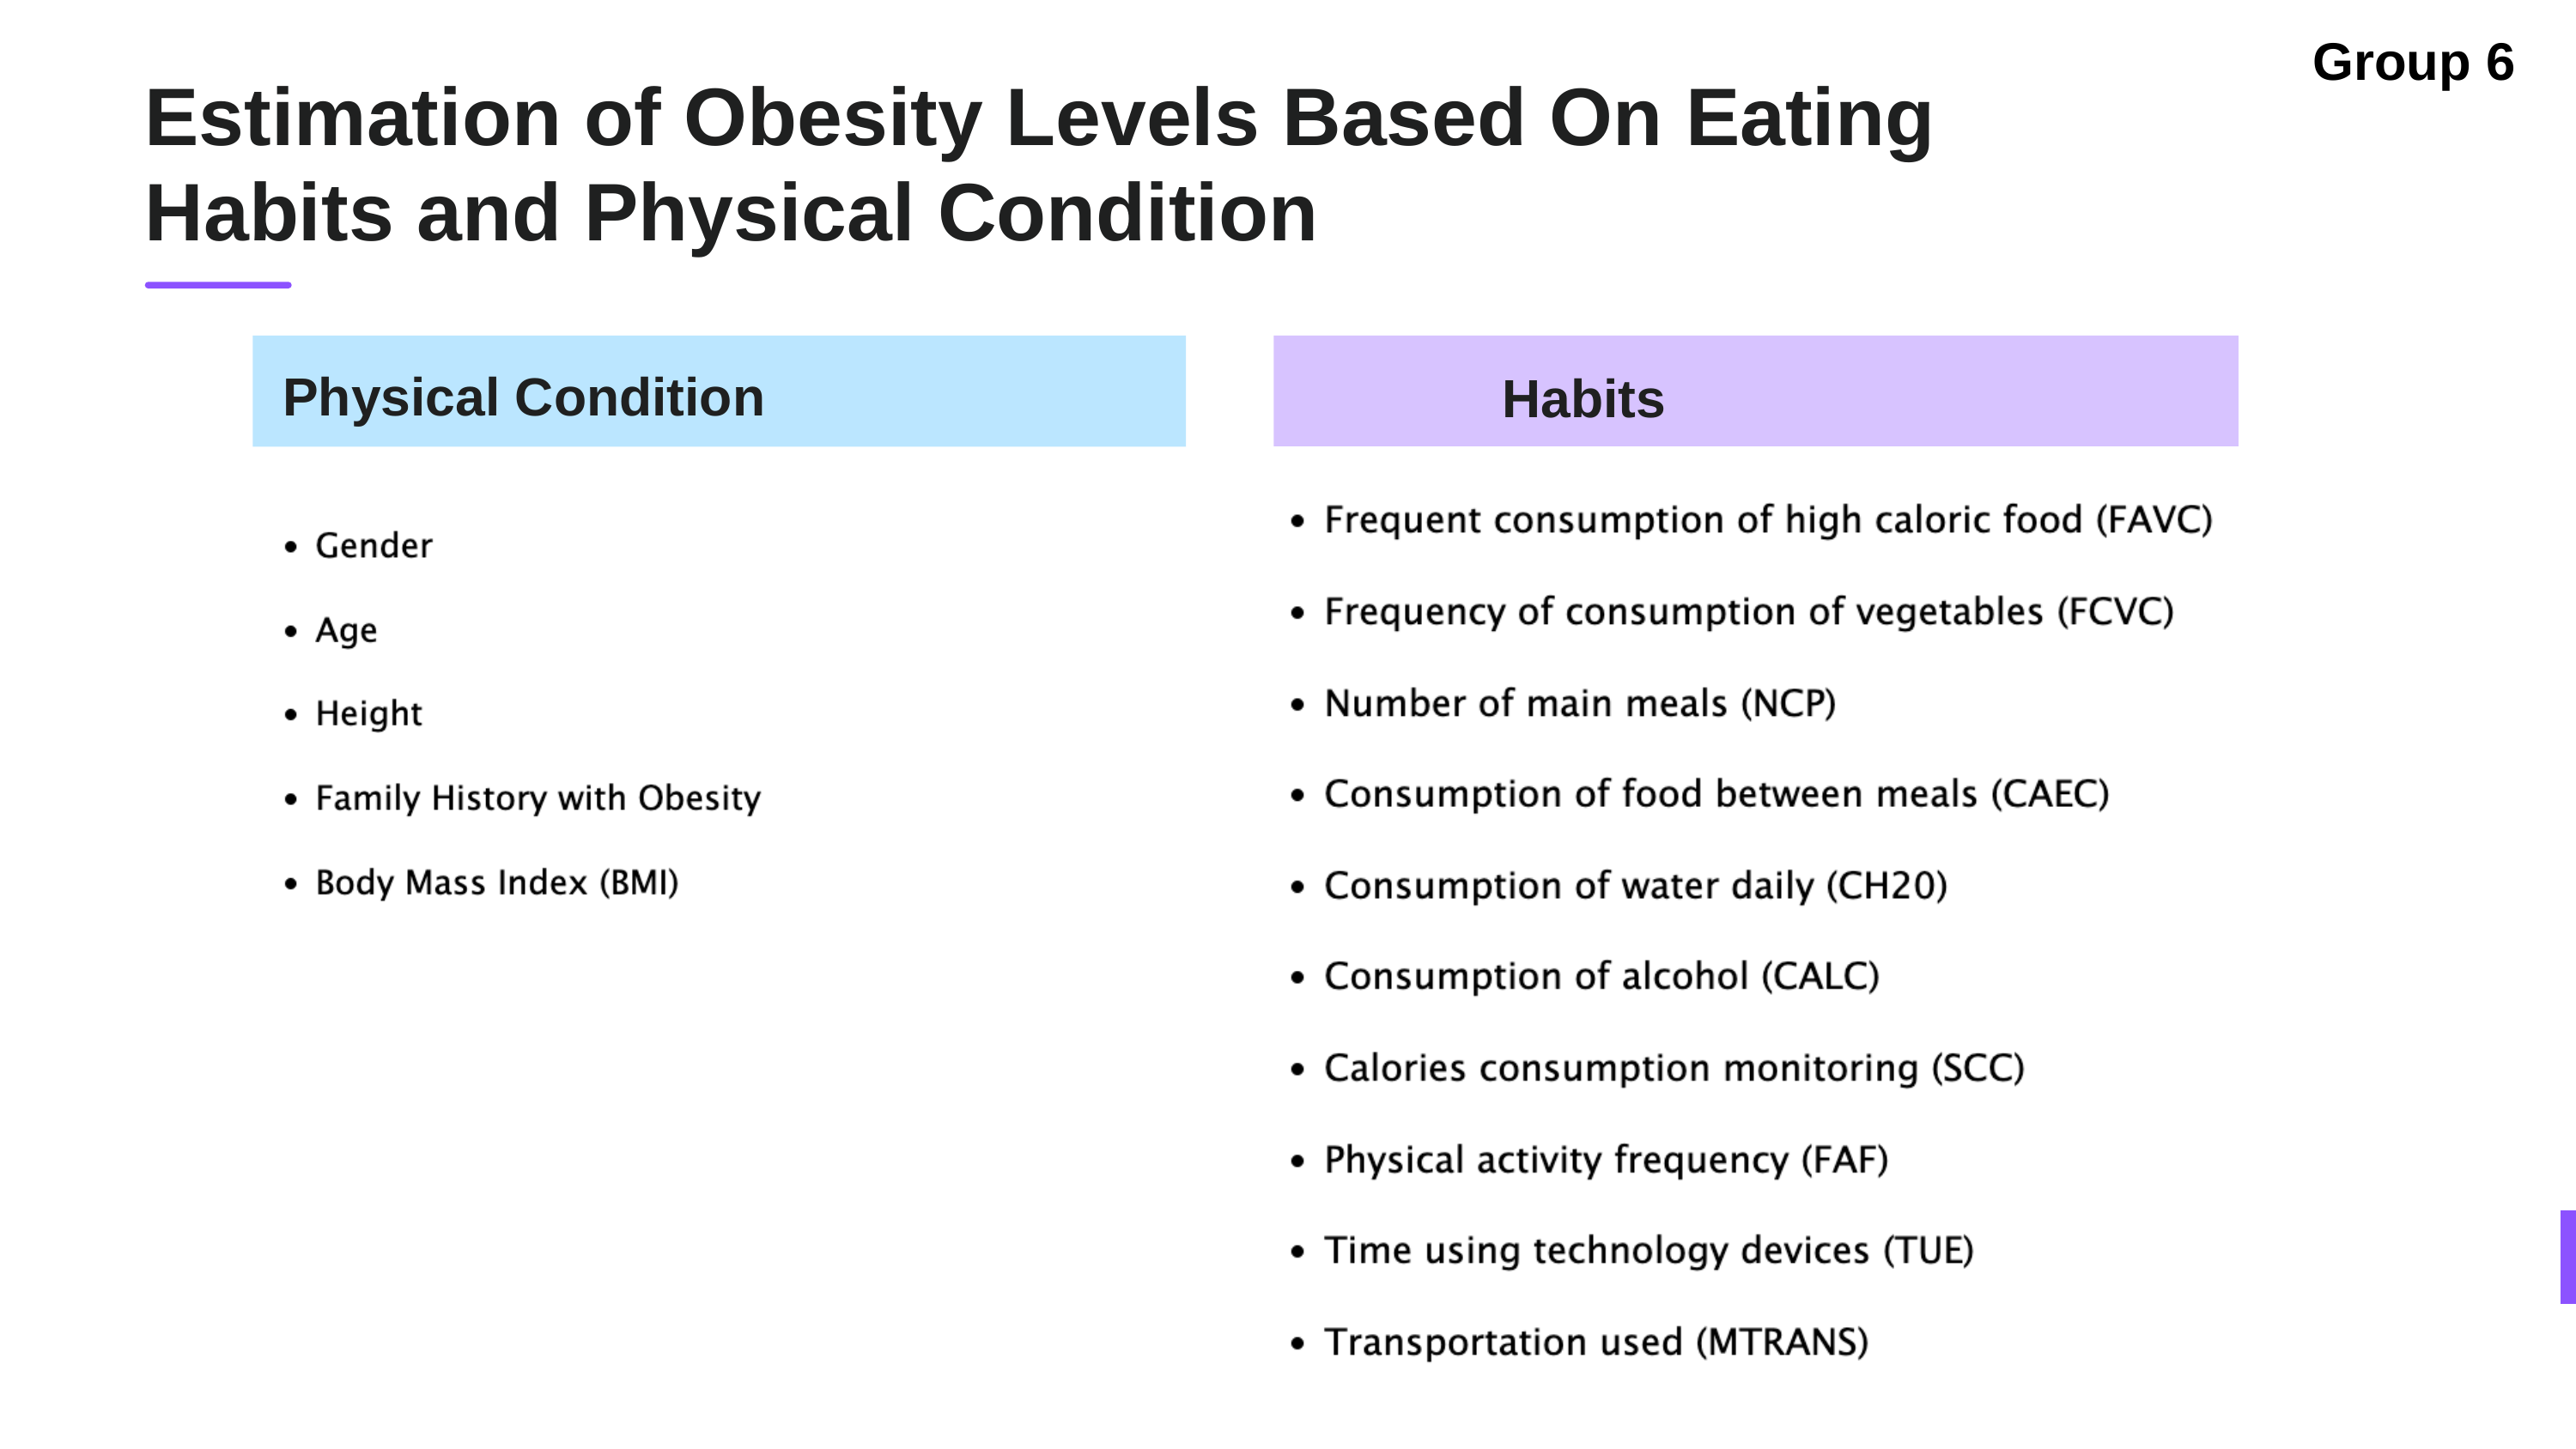

Group 6
Estimation of Obesity Levels Based On Eating Habits and Physical Condition

Physical Condition
 Habits